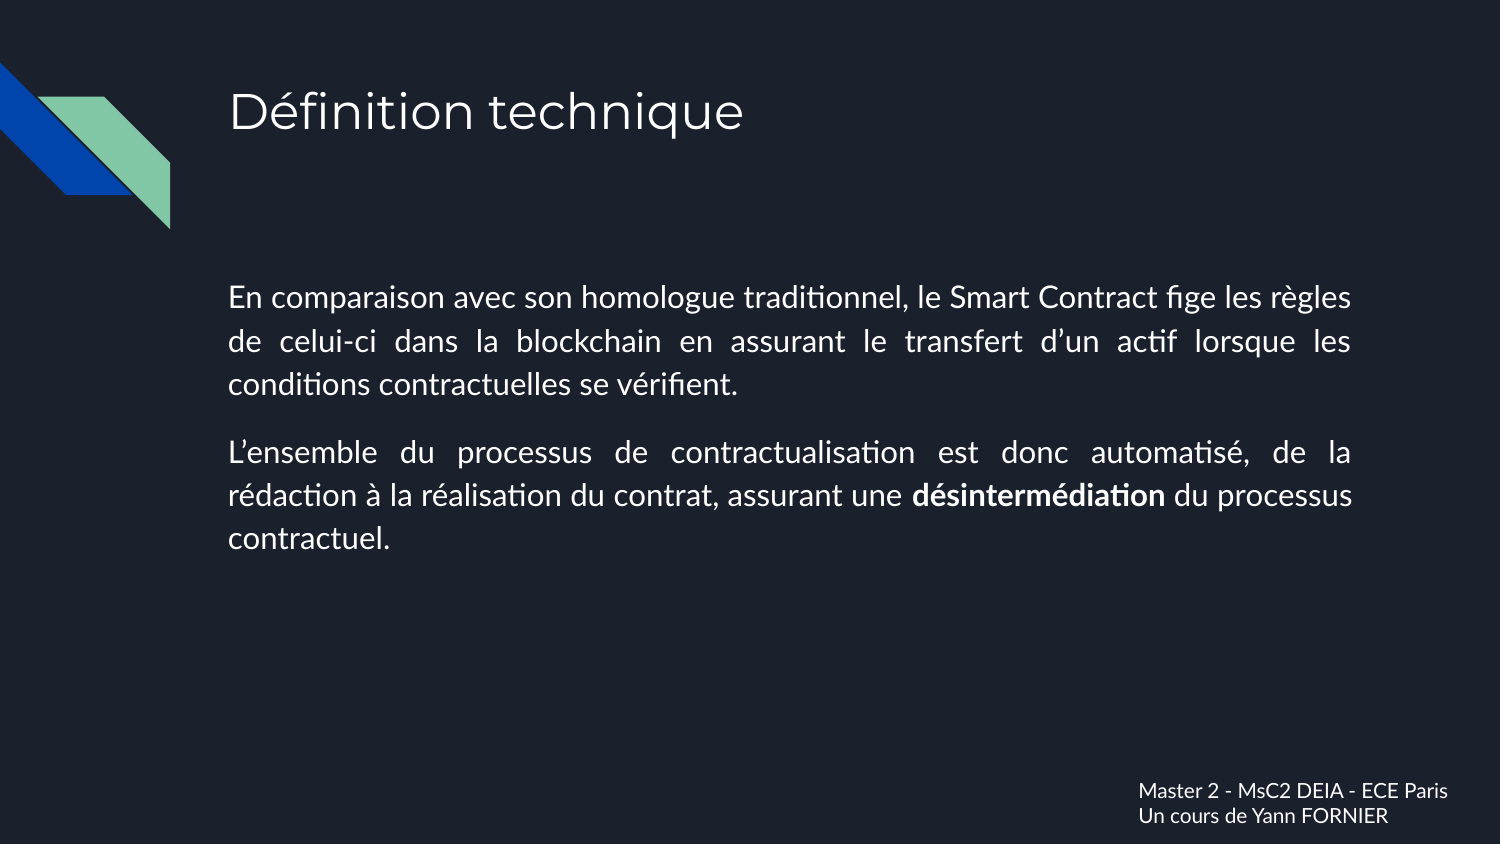

# Définition technique
En comparaison avec son homologue traditionnel, le Smart Contract fige les règles de celui-ci dans la blockchain en assurant le transfert d’un actif lorsque les conditions contractuelles se vérifient.
L’ensemble du processus de contractualisation est donc automatisé, de la rédaction à la réalisation du contrat, assurant une désintermédiation du processus contractuel.
Master 2 - MsC2 DEIA - ECE Paris
Un cours de Yann FORNIER